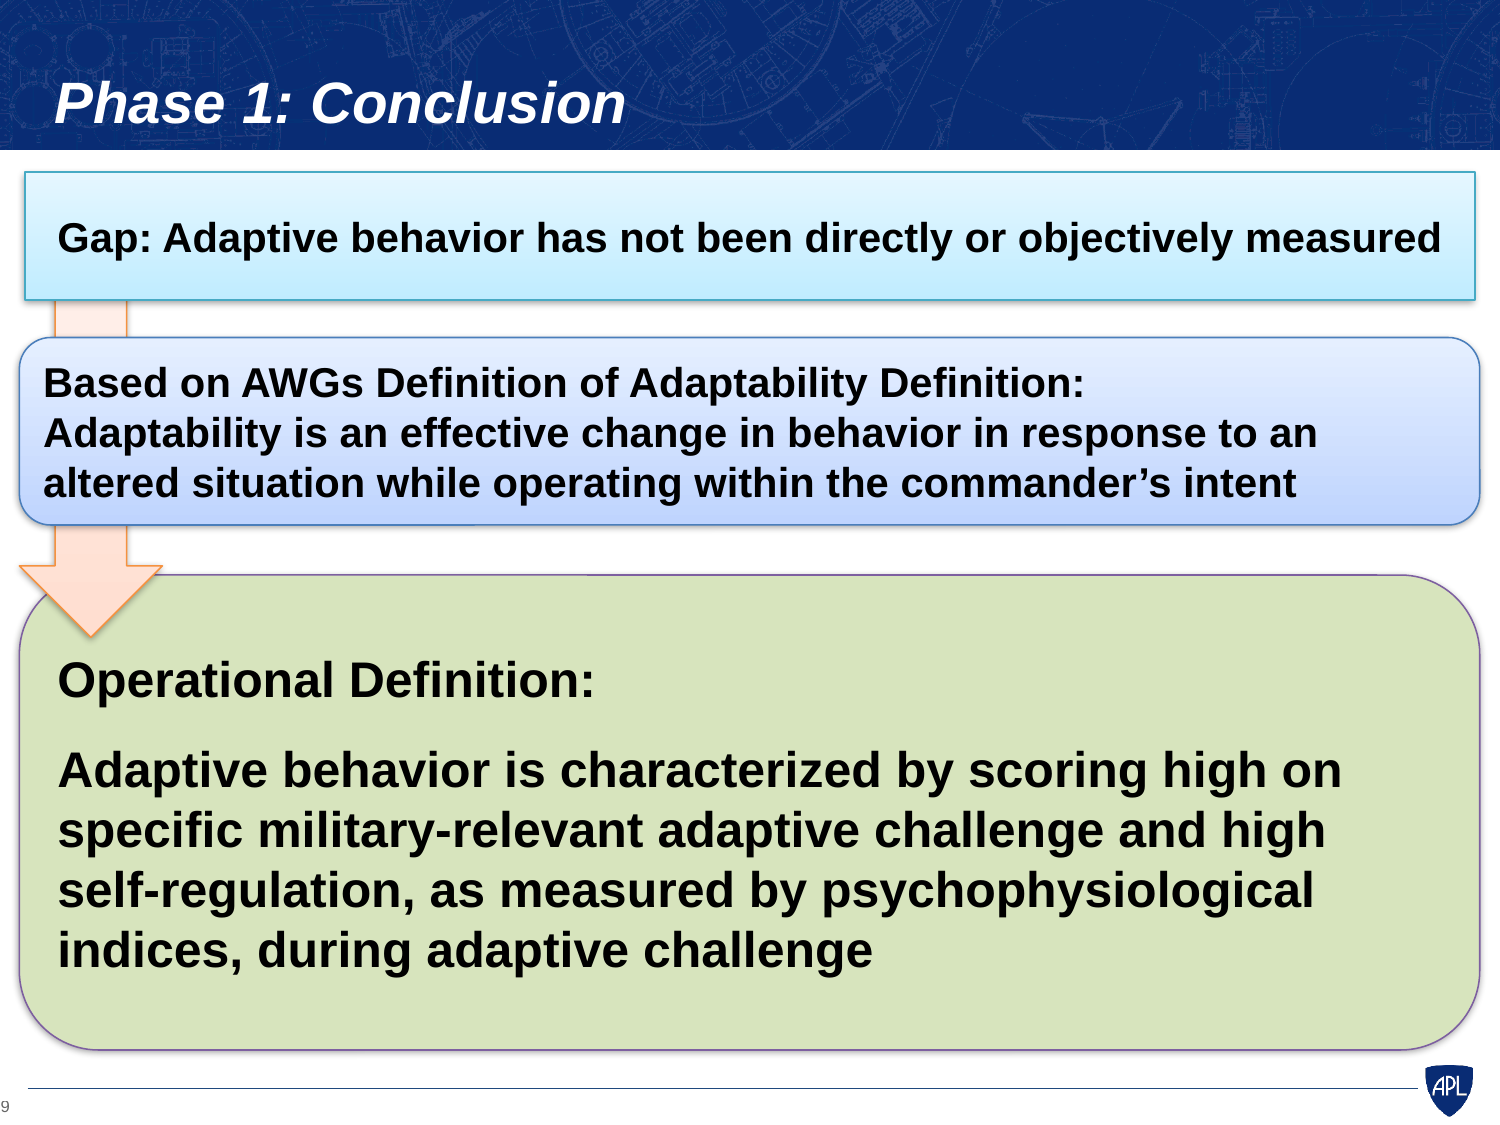

# Phase 1: Conclusion
Gap: Adaptive behavior has not been directly or objectively measured

Based on AWGs Definition of Adaptability Definition:
Adaptability is an effective change in behavior in response to an altered situation while operating within the commander’s intent
Operational Definition:

Adaptive behavior is characterized by scoring high on specific military-relevant adaptive challenge and high self-regulation, as measured by psychophysiological indices, during adaptive challenge